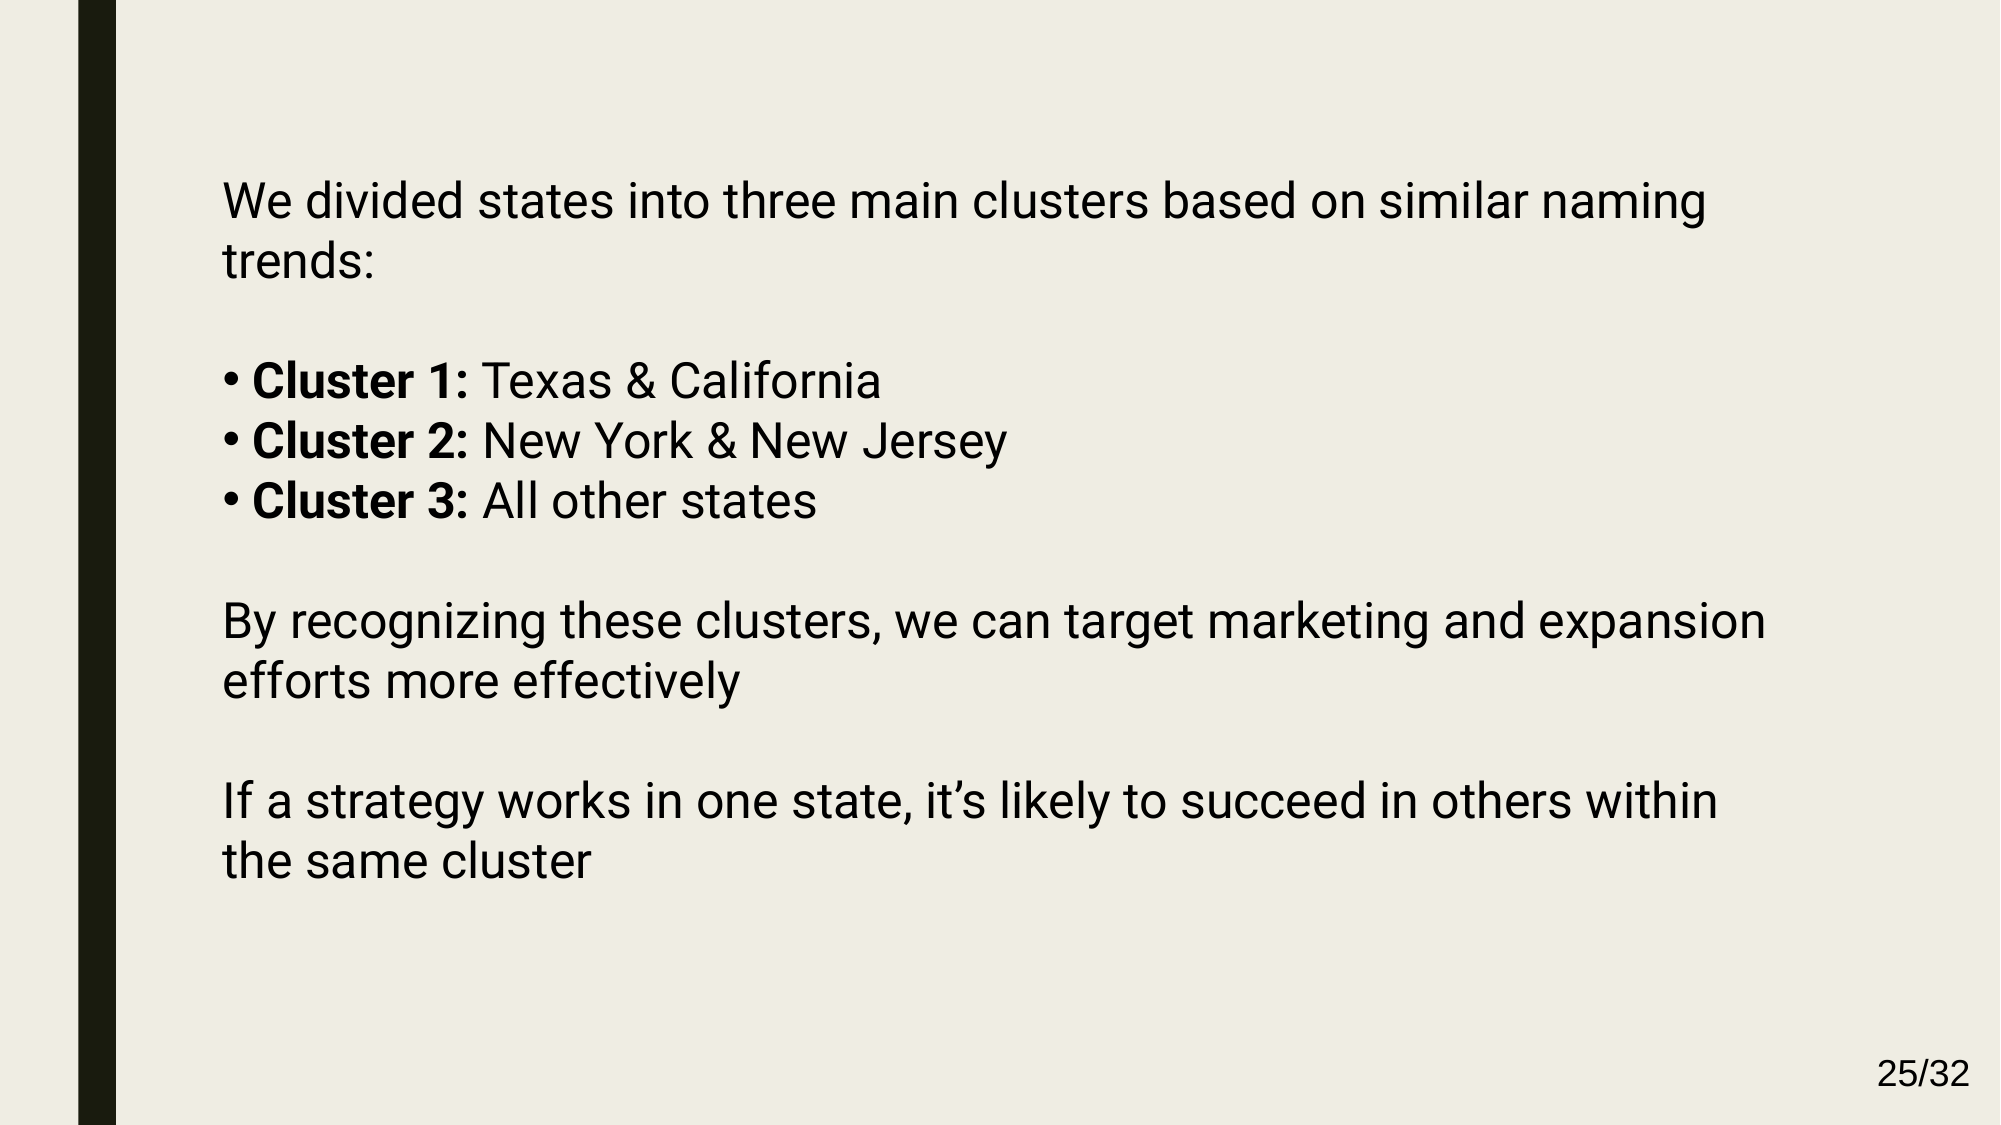

We divided states into three main clusters based on similar naming trends:

 Cluster 1: Texas & California
 Cluster 2: New York & New Jersey
 Cluster 3: All other states

By recognizing these clusters, we can target marketing and expansion efforts more effectively

If a strategy works in one state, it’s likely to succeed in others within the same cluster

25/32